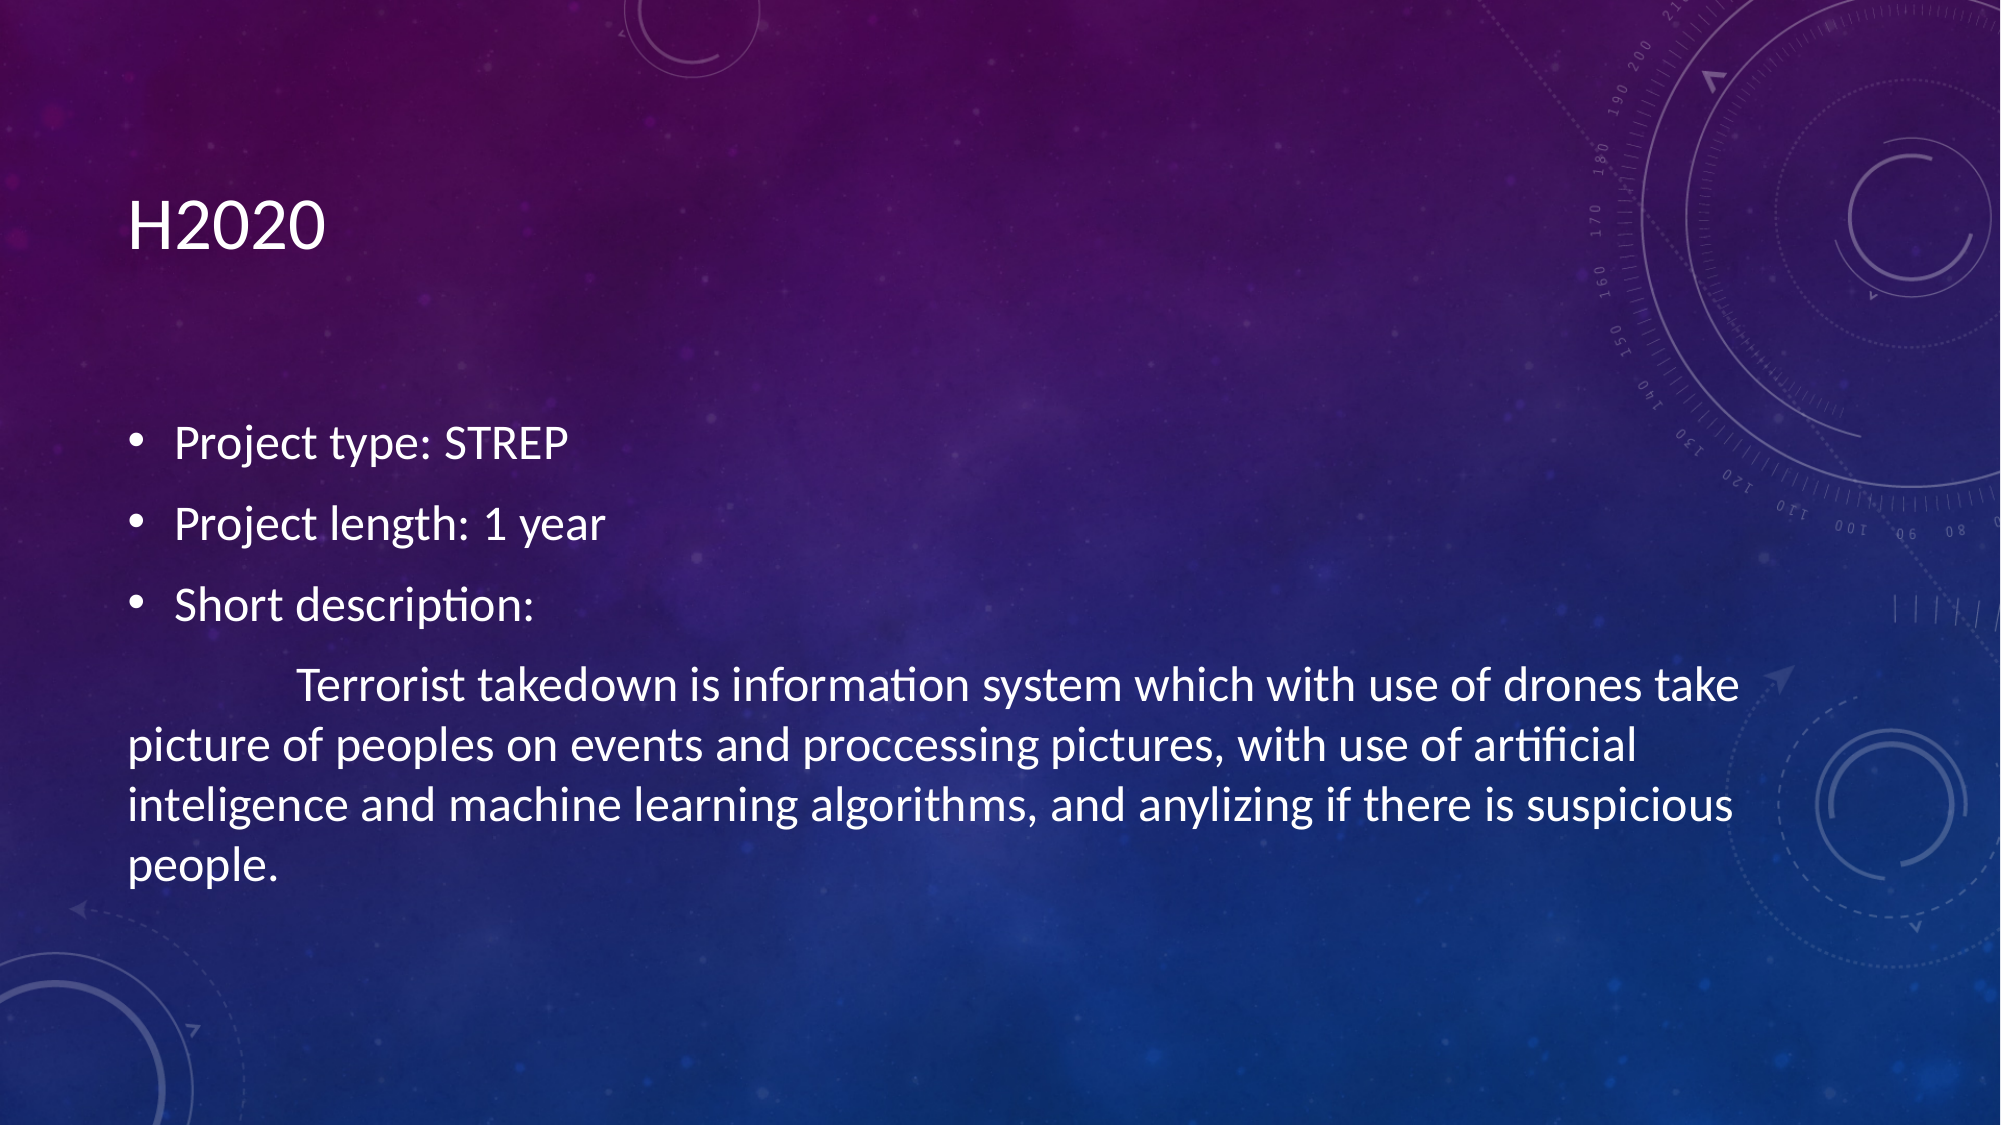

# H2020
Project type: STREP
Project length: 1 year
Short description:
               Terrorist takedown is information system which with use of drones take picture of peoples on events and proccessing pictures, with use of artificial inteligence and machine learning algorithms, and anylizing if there is suspicious people.